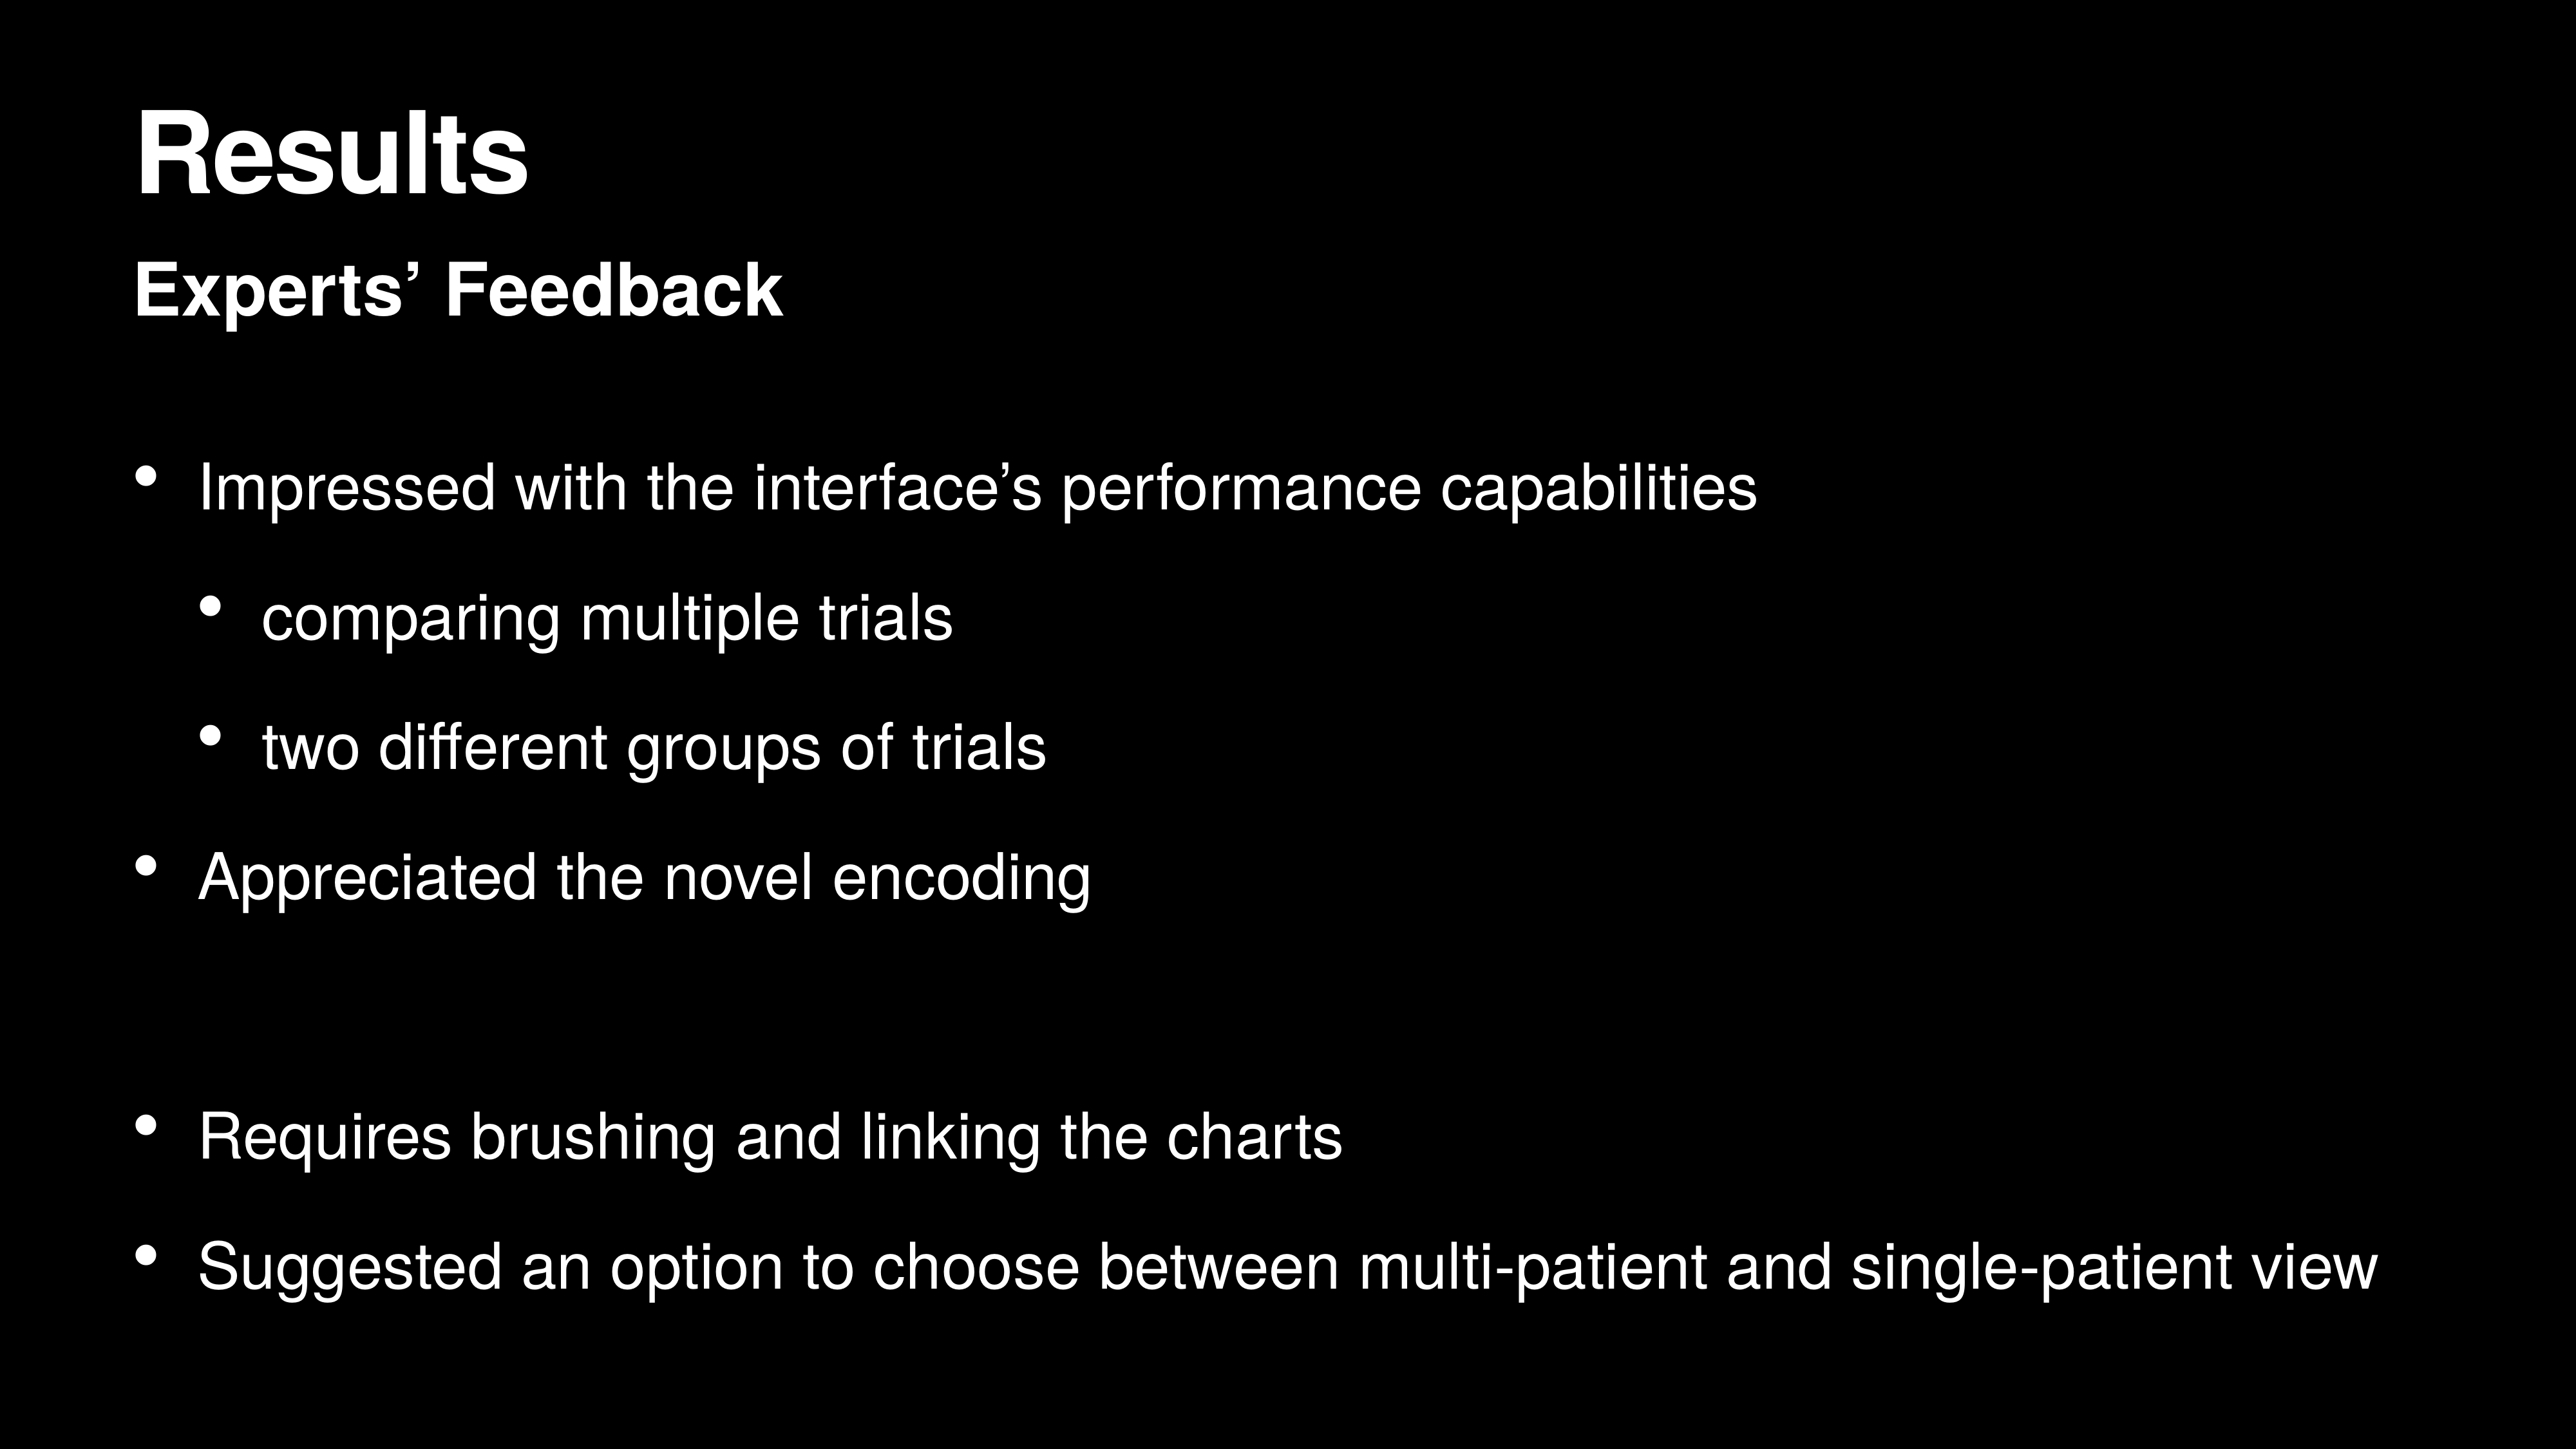

# Results
Experts’ Feedback
Impressed with the interface’s performance capabilities
comparing multiple trials
two different groups of trials
Appreciated the novel encoding

Requires brushing and linking the charts
Suggested an option to choose between multi-patient and single-patient view